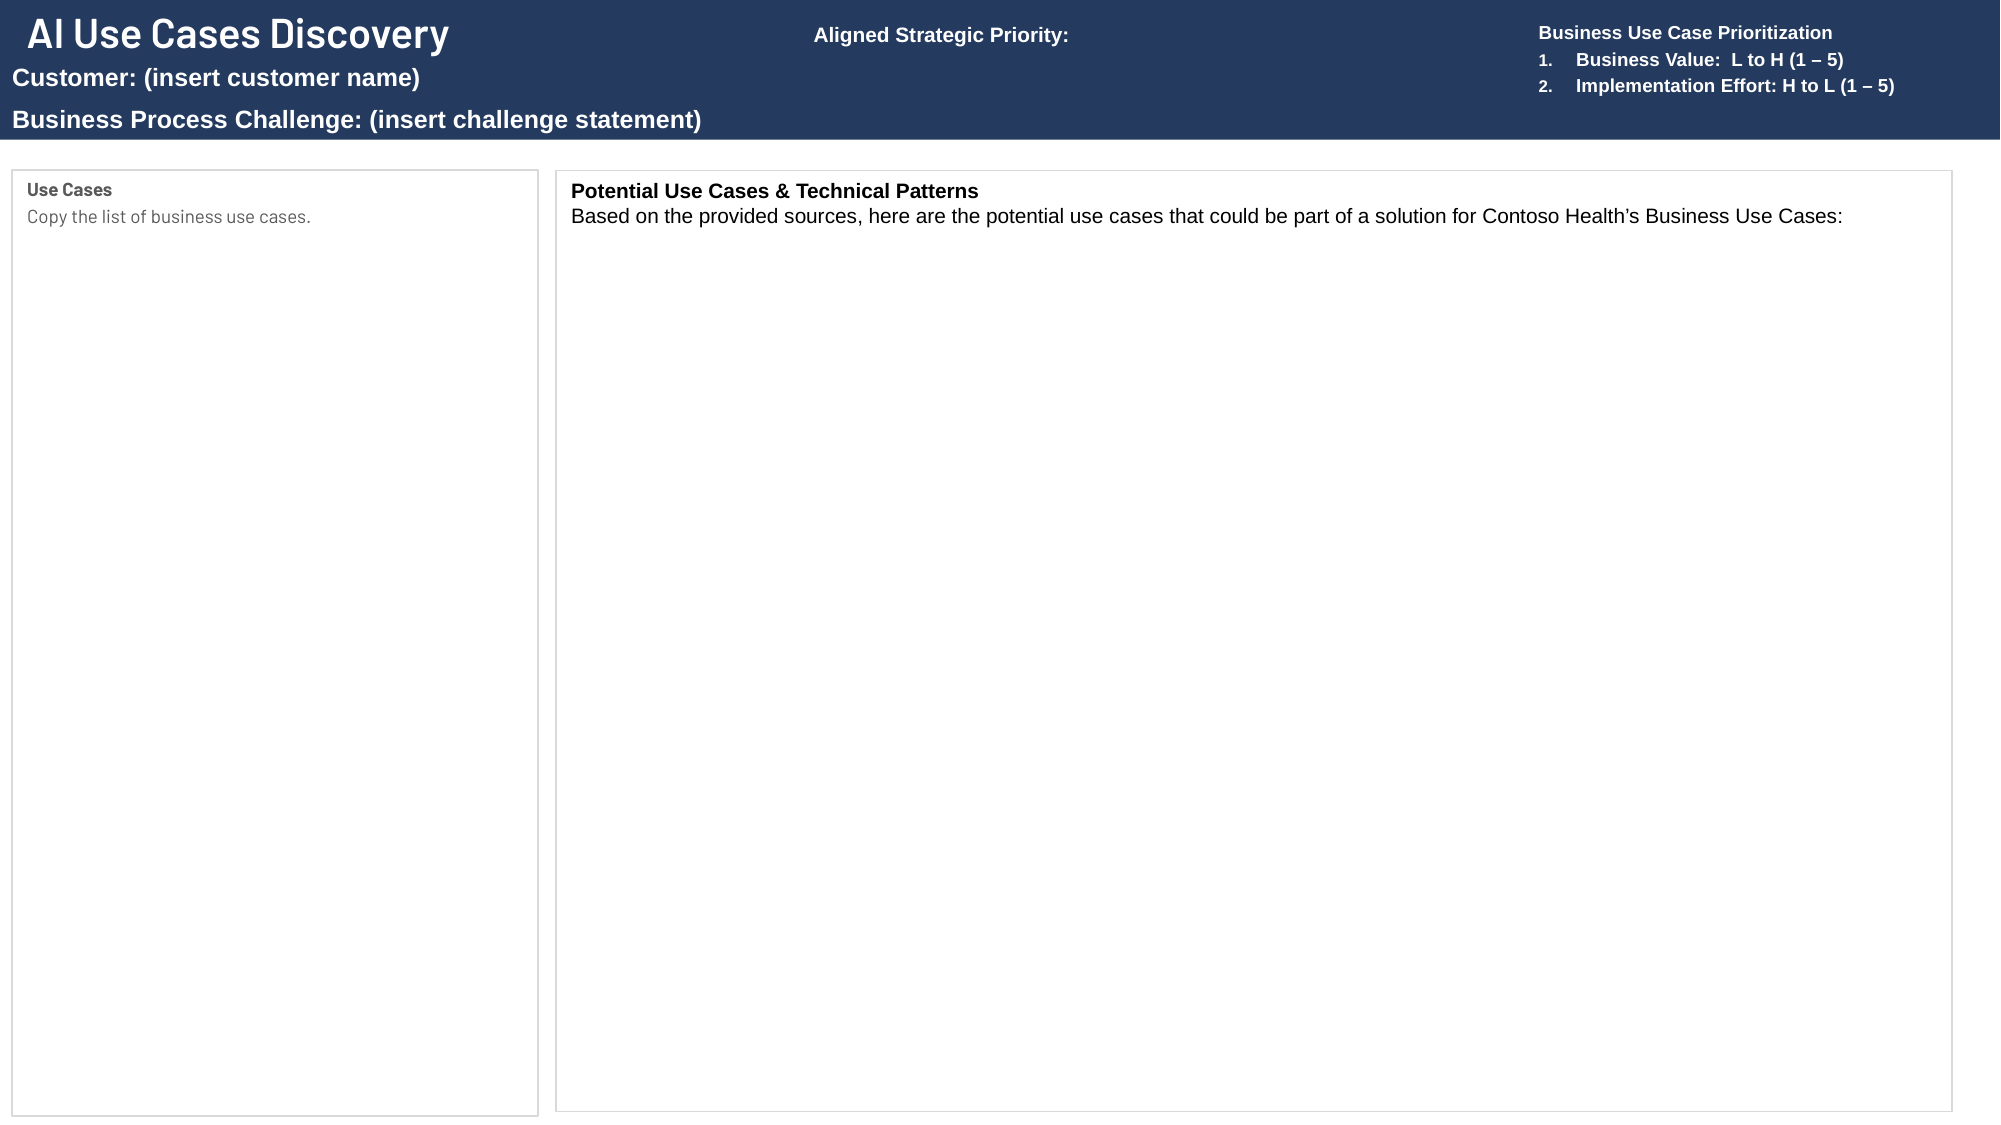

AI Use Cases Discovery
Business Use Case Prioritization
Business Value:  L to H (1 – 5)
Implementation Effort: H to L (1 – 5)
Aligned Strategic Priority:
Customer: (insert customer name)
Business Process Challenge: (insert challenge statement)
Use Cases
Copy the list of business use cases.
Potential Use Cases & Technical Patterns
Based on the provided sources, here are the potential use cases that could be part of a solution for Contoso Health’s Business Use Cases: